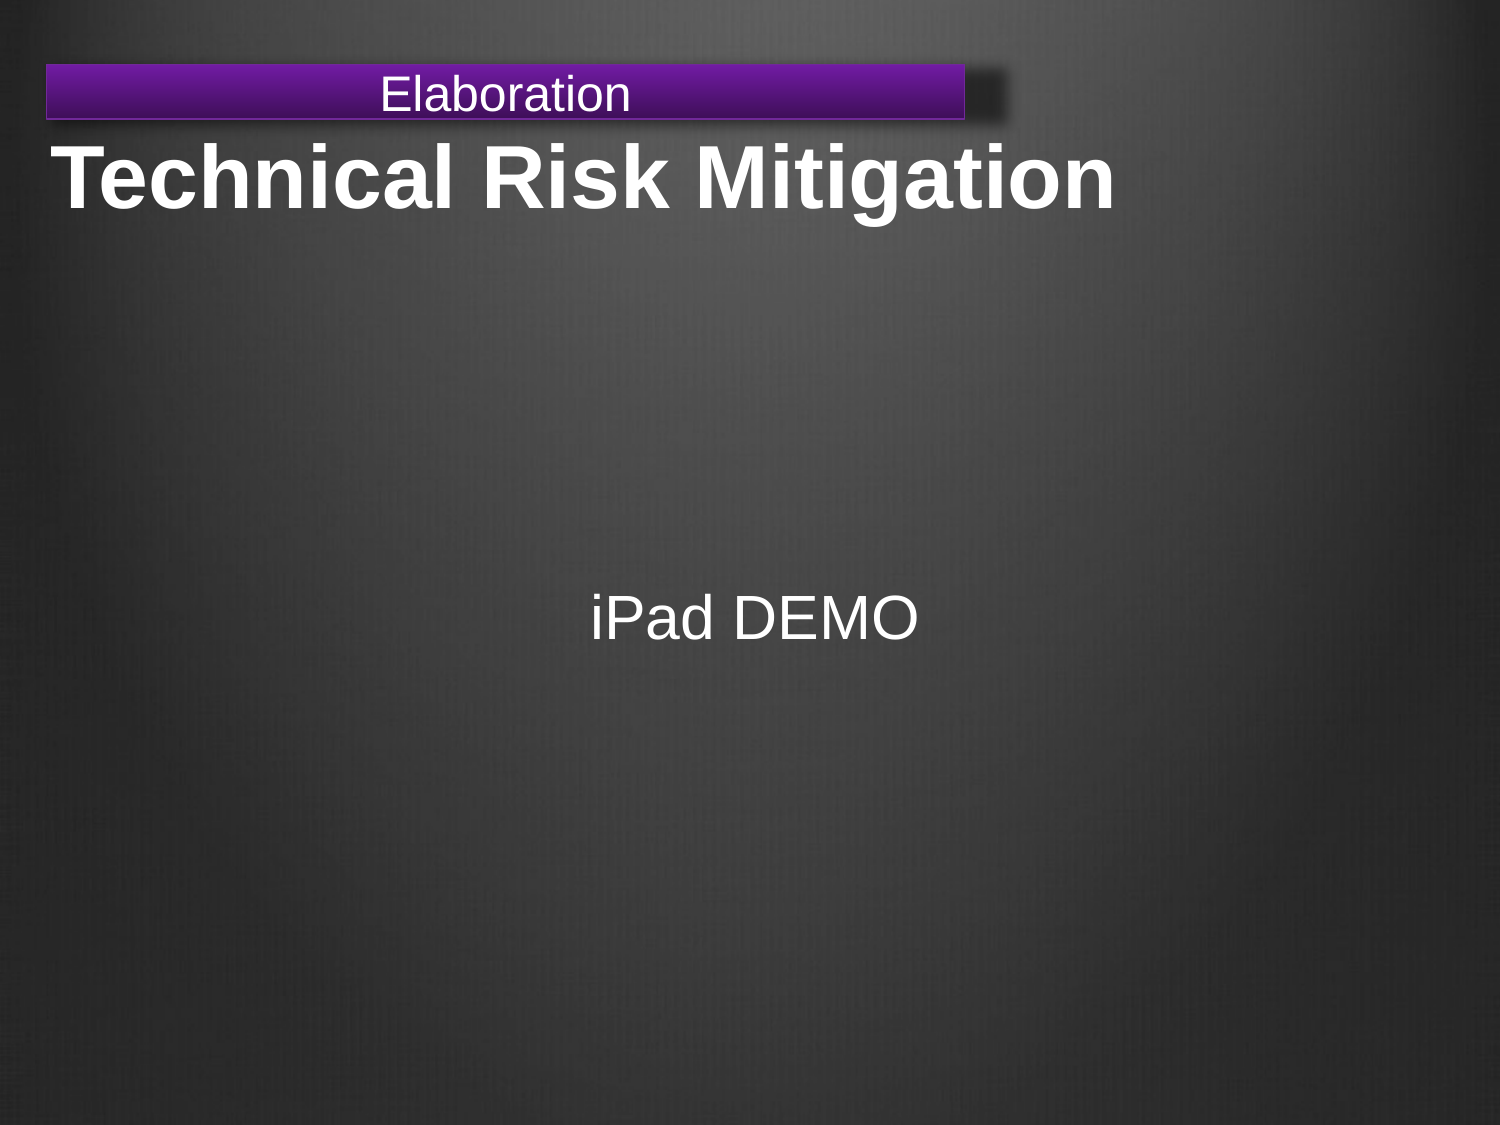

# Technical Risk Mitigation
Elaboration
iPad DEMO